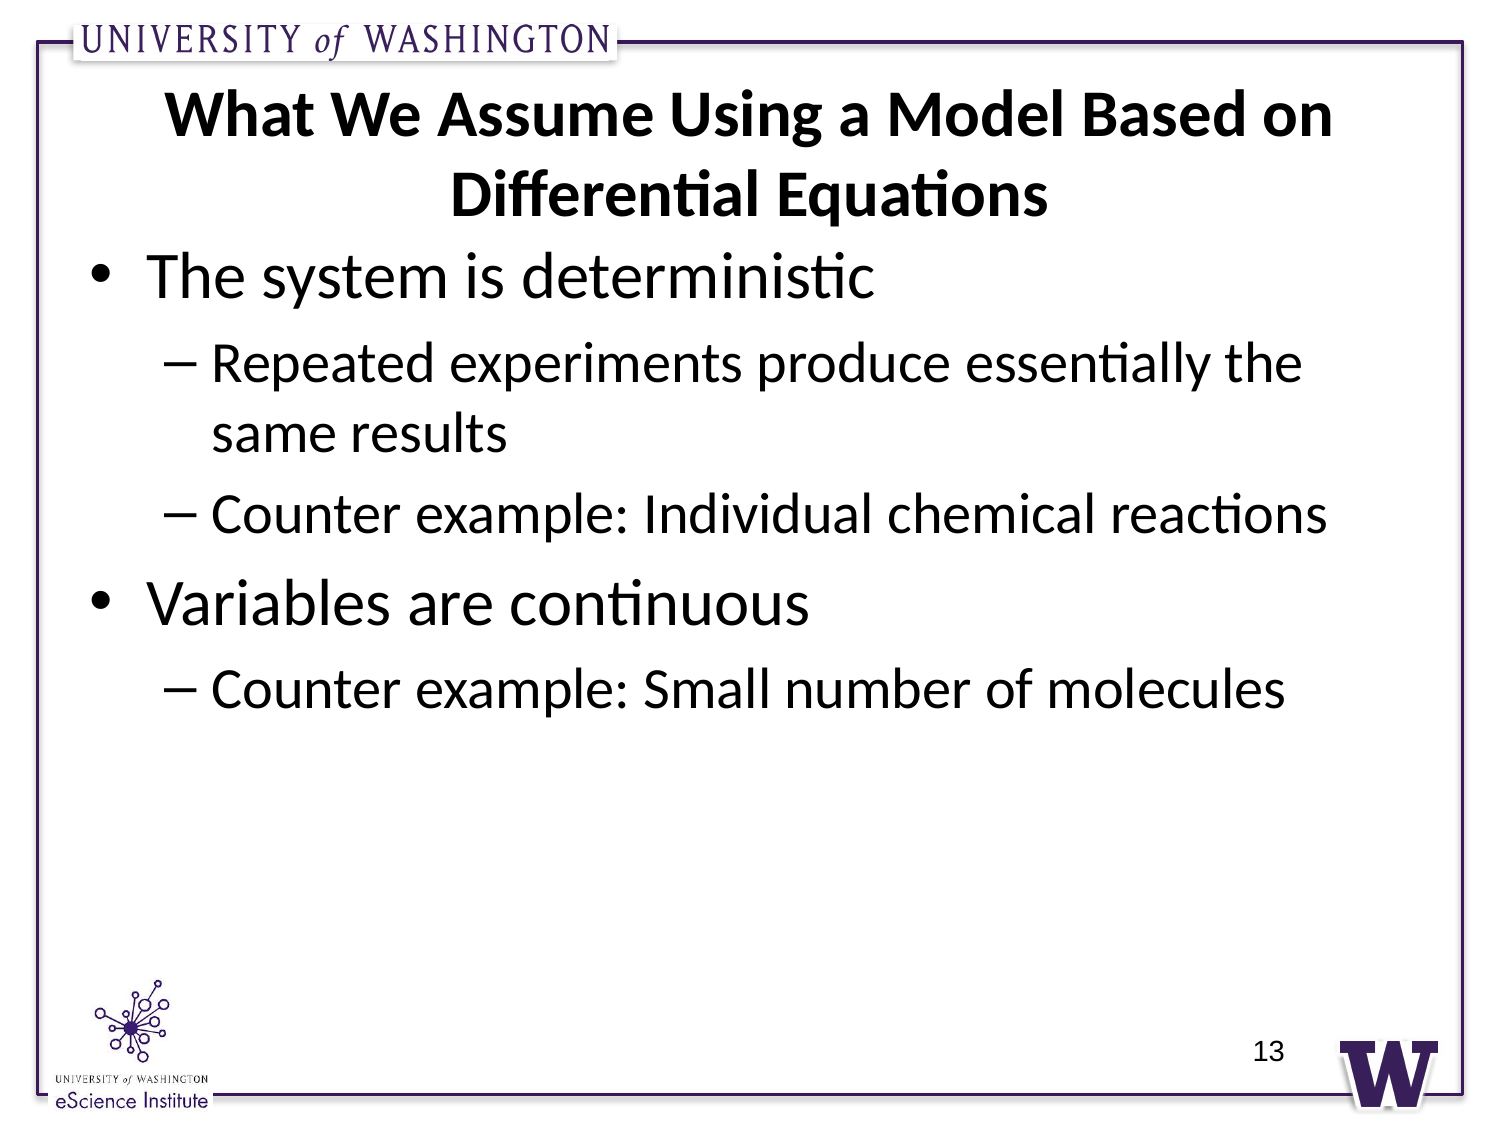

# What We Assume Using a Model Based on Differential Equations
The system is deterministic
Repeated experiments produce essentially the same results
Counter example: Individual chemical reactions
Variables are continuous
Counter example: Small number of molecules
13